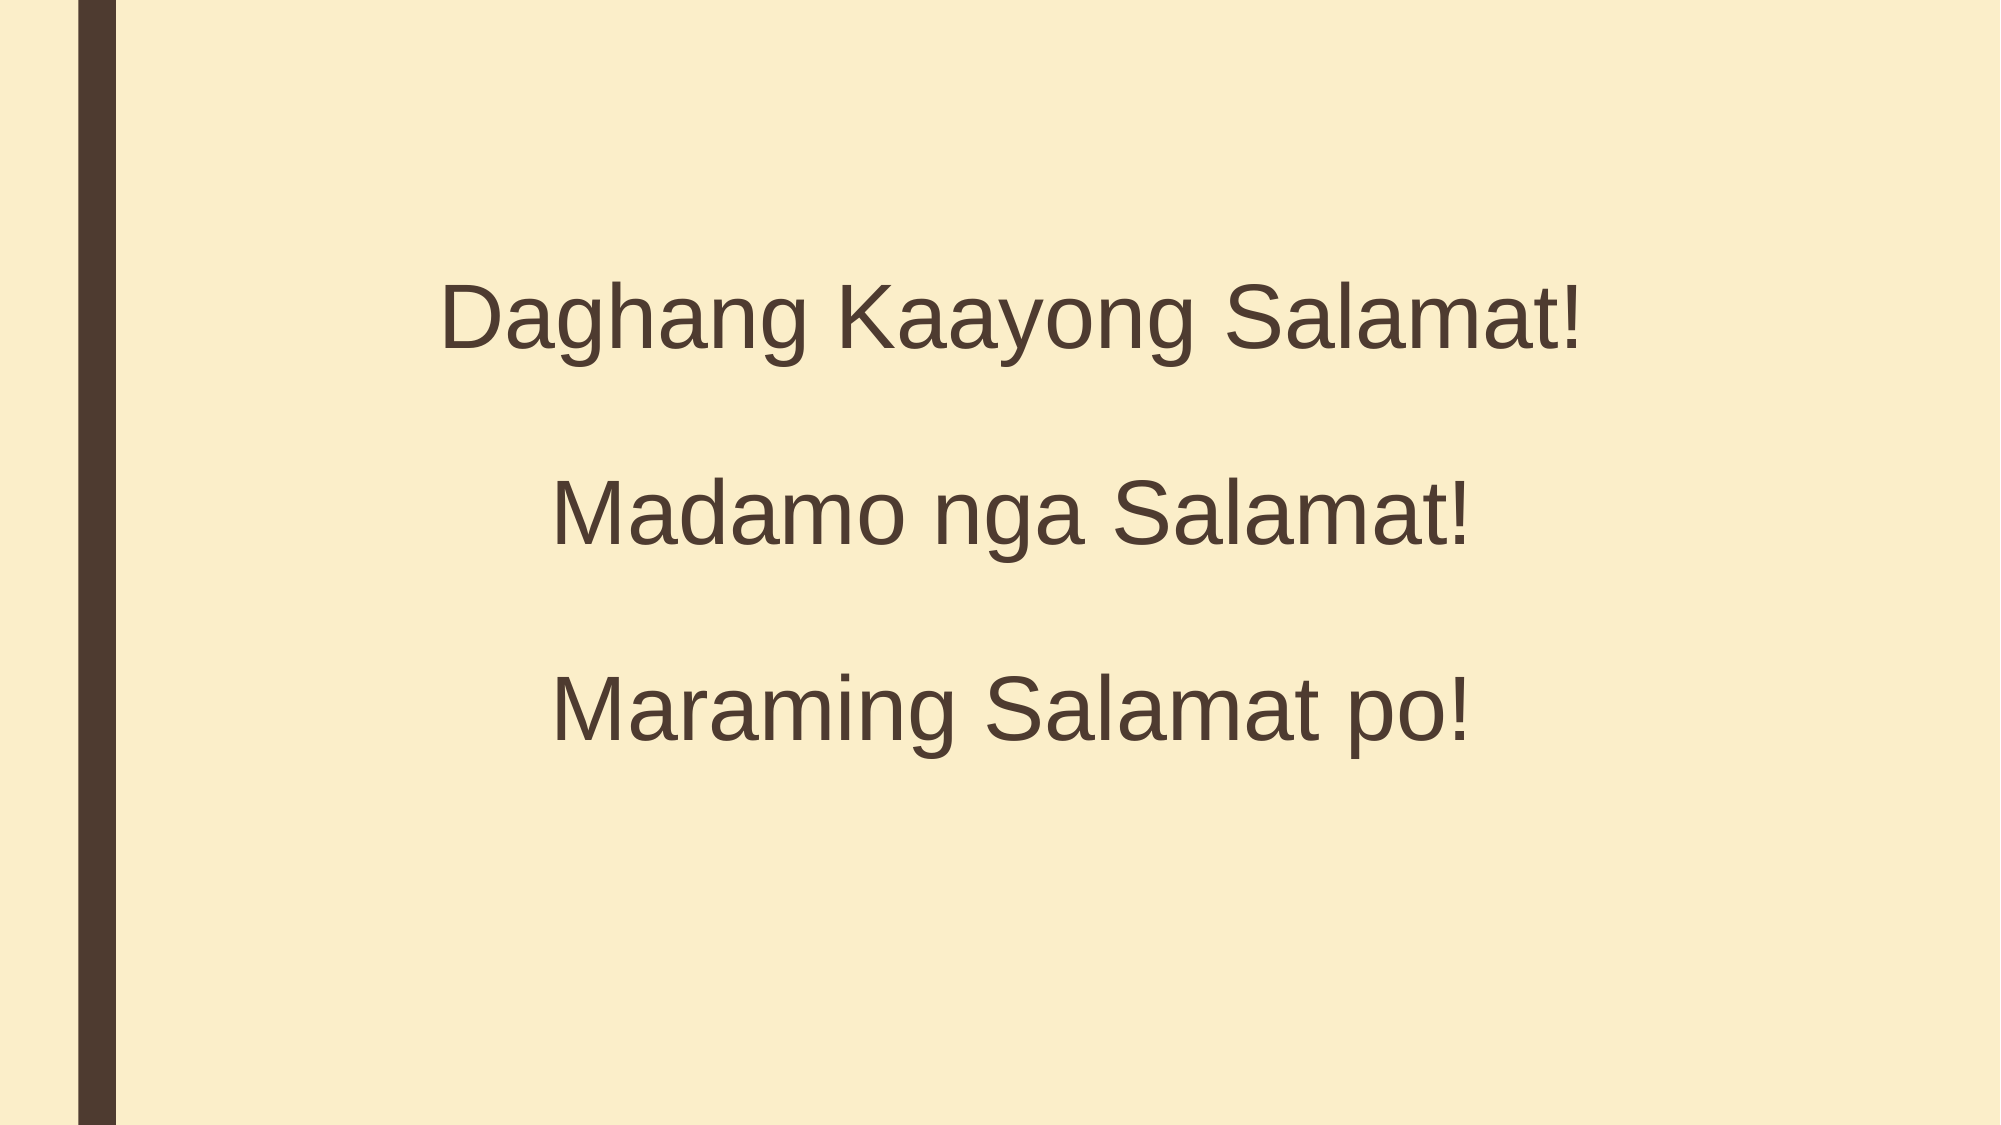

# Daghang Kaayong Salamat! Madamo nga Salamat! Maraming Salamat po!